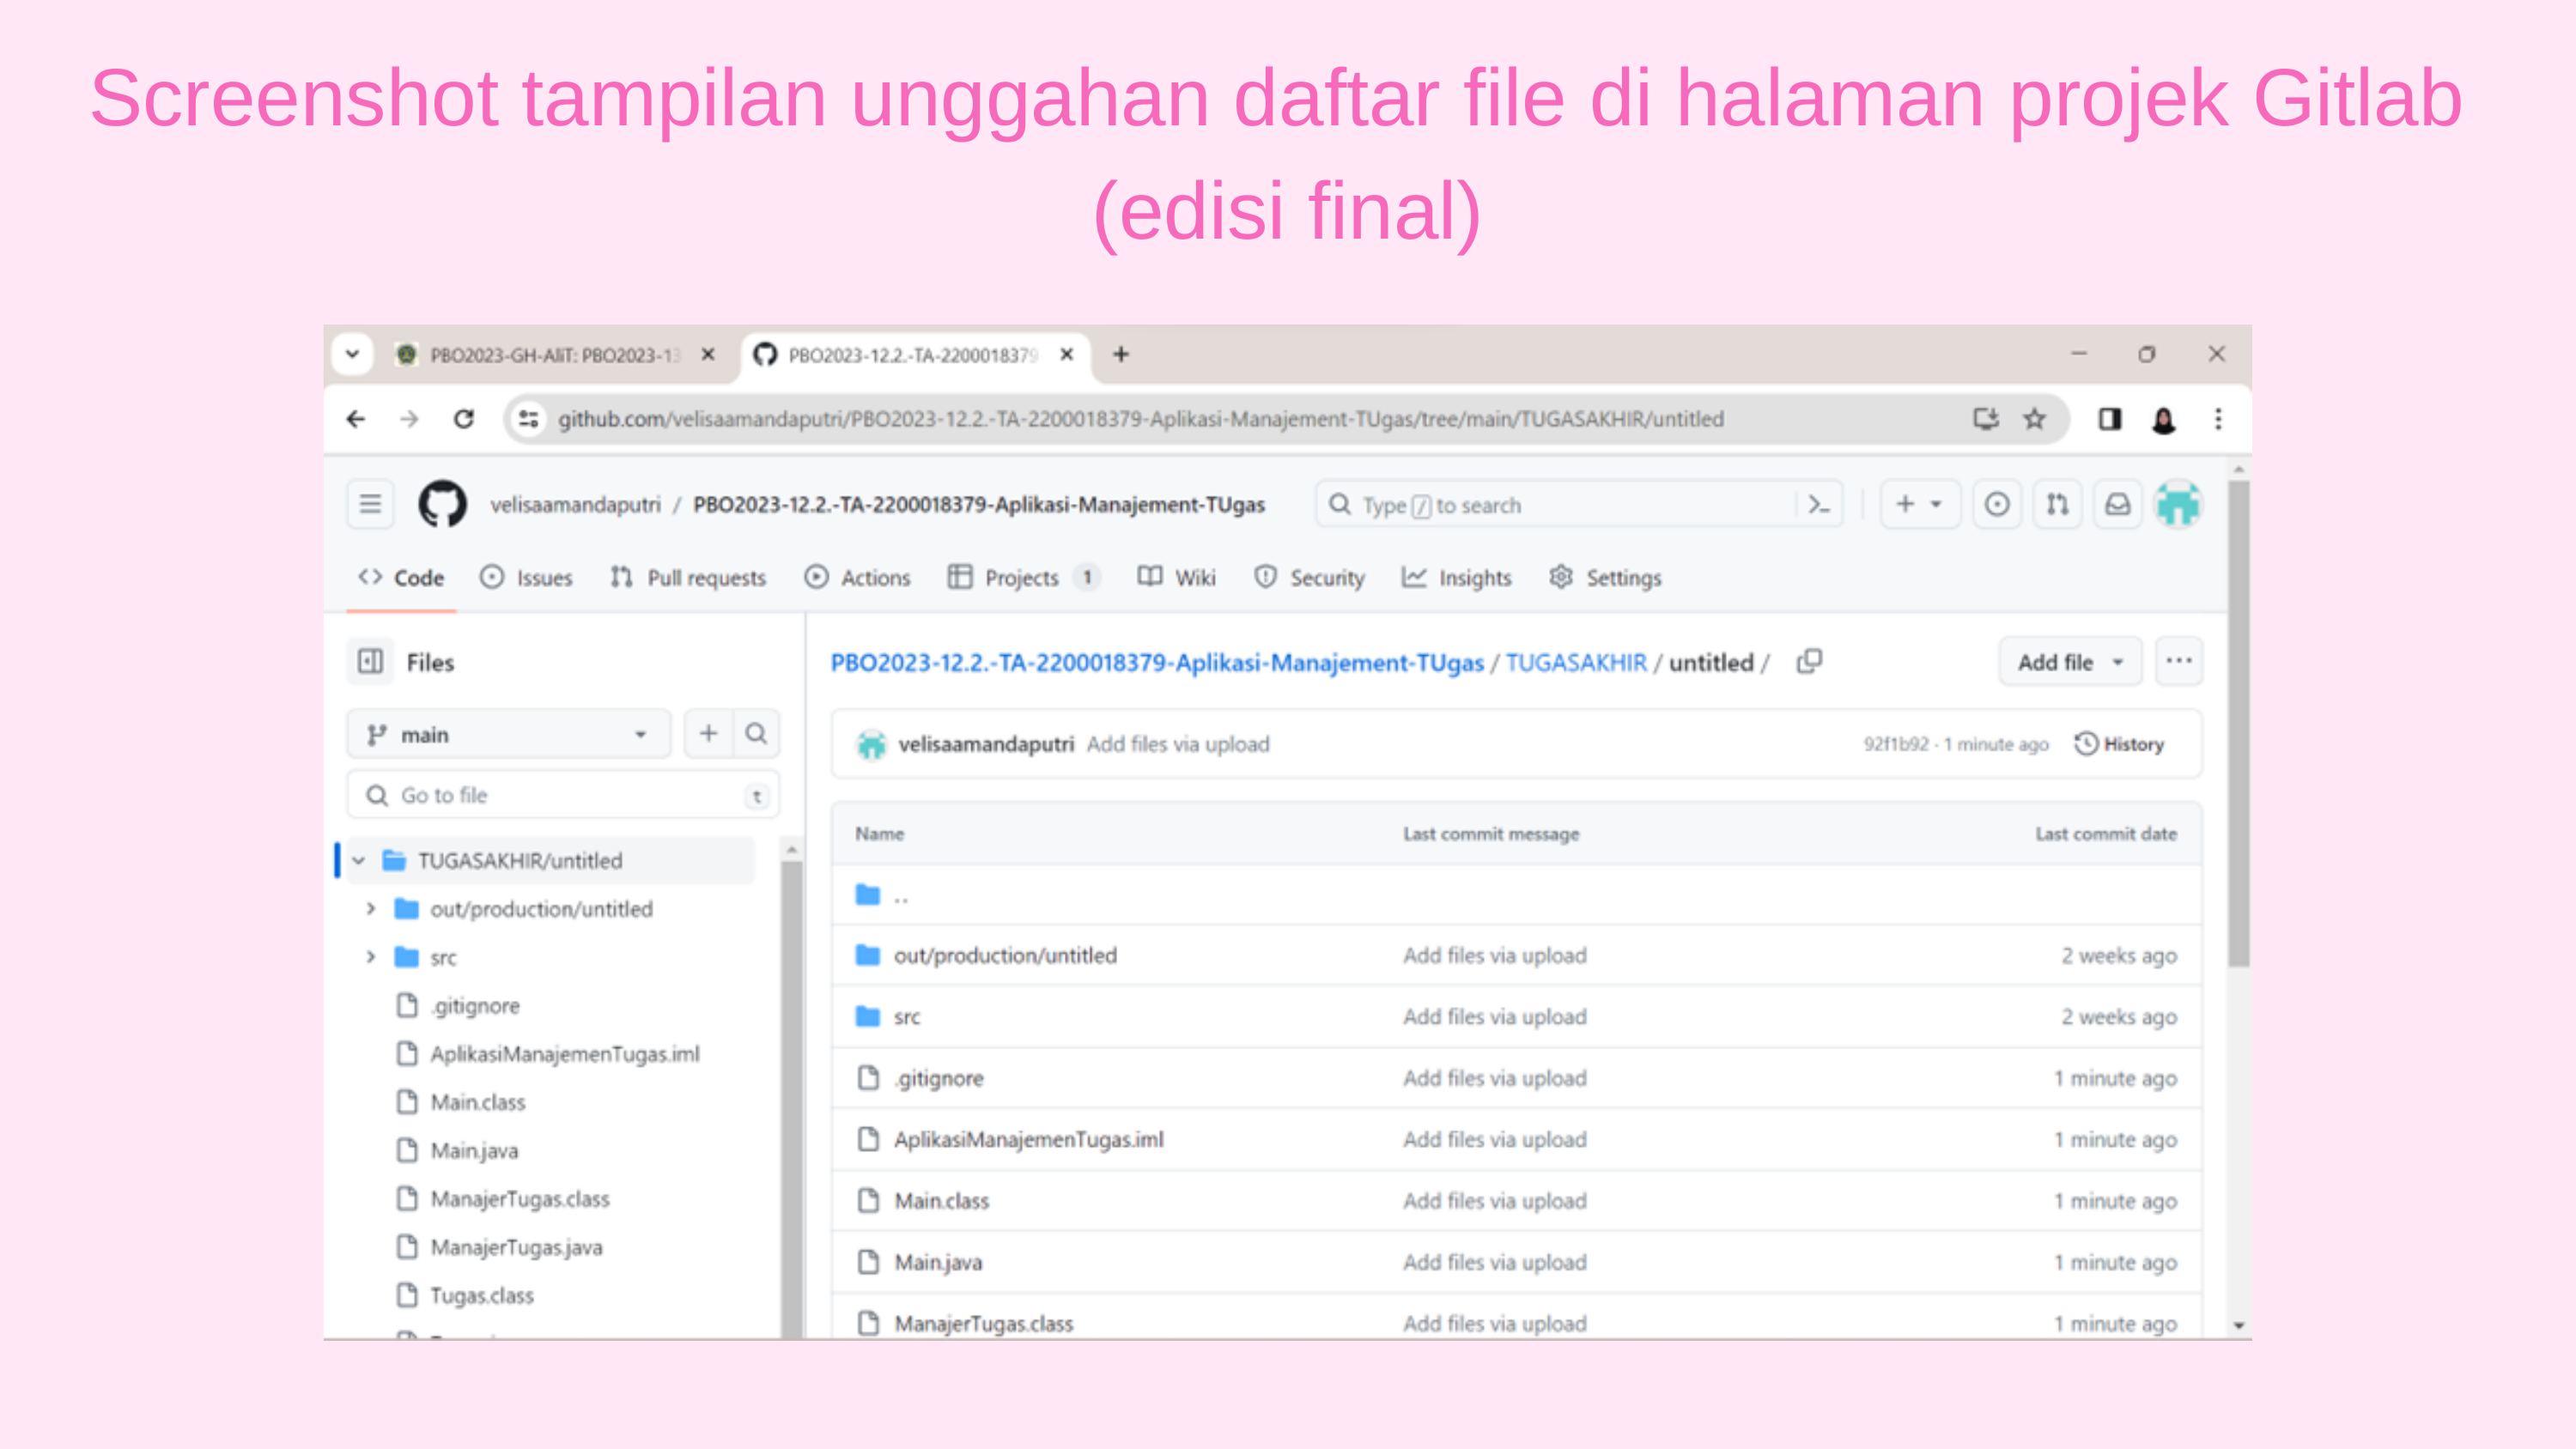

Screenshot tampilan unggahan daftar file di halaman projek Gitlab  (edisi final)